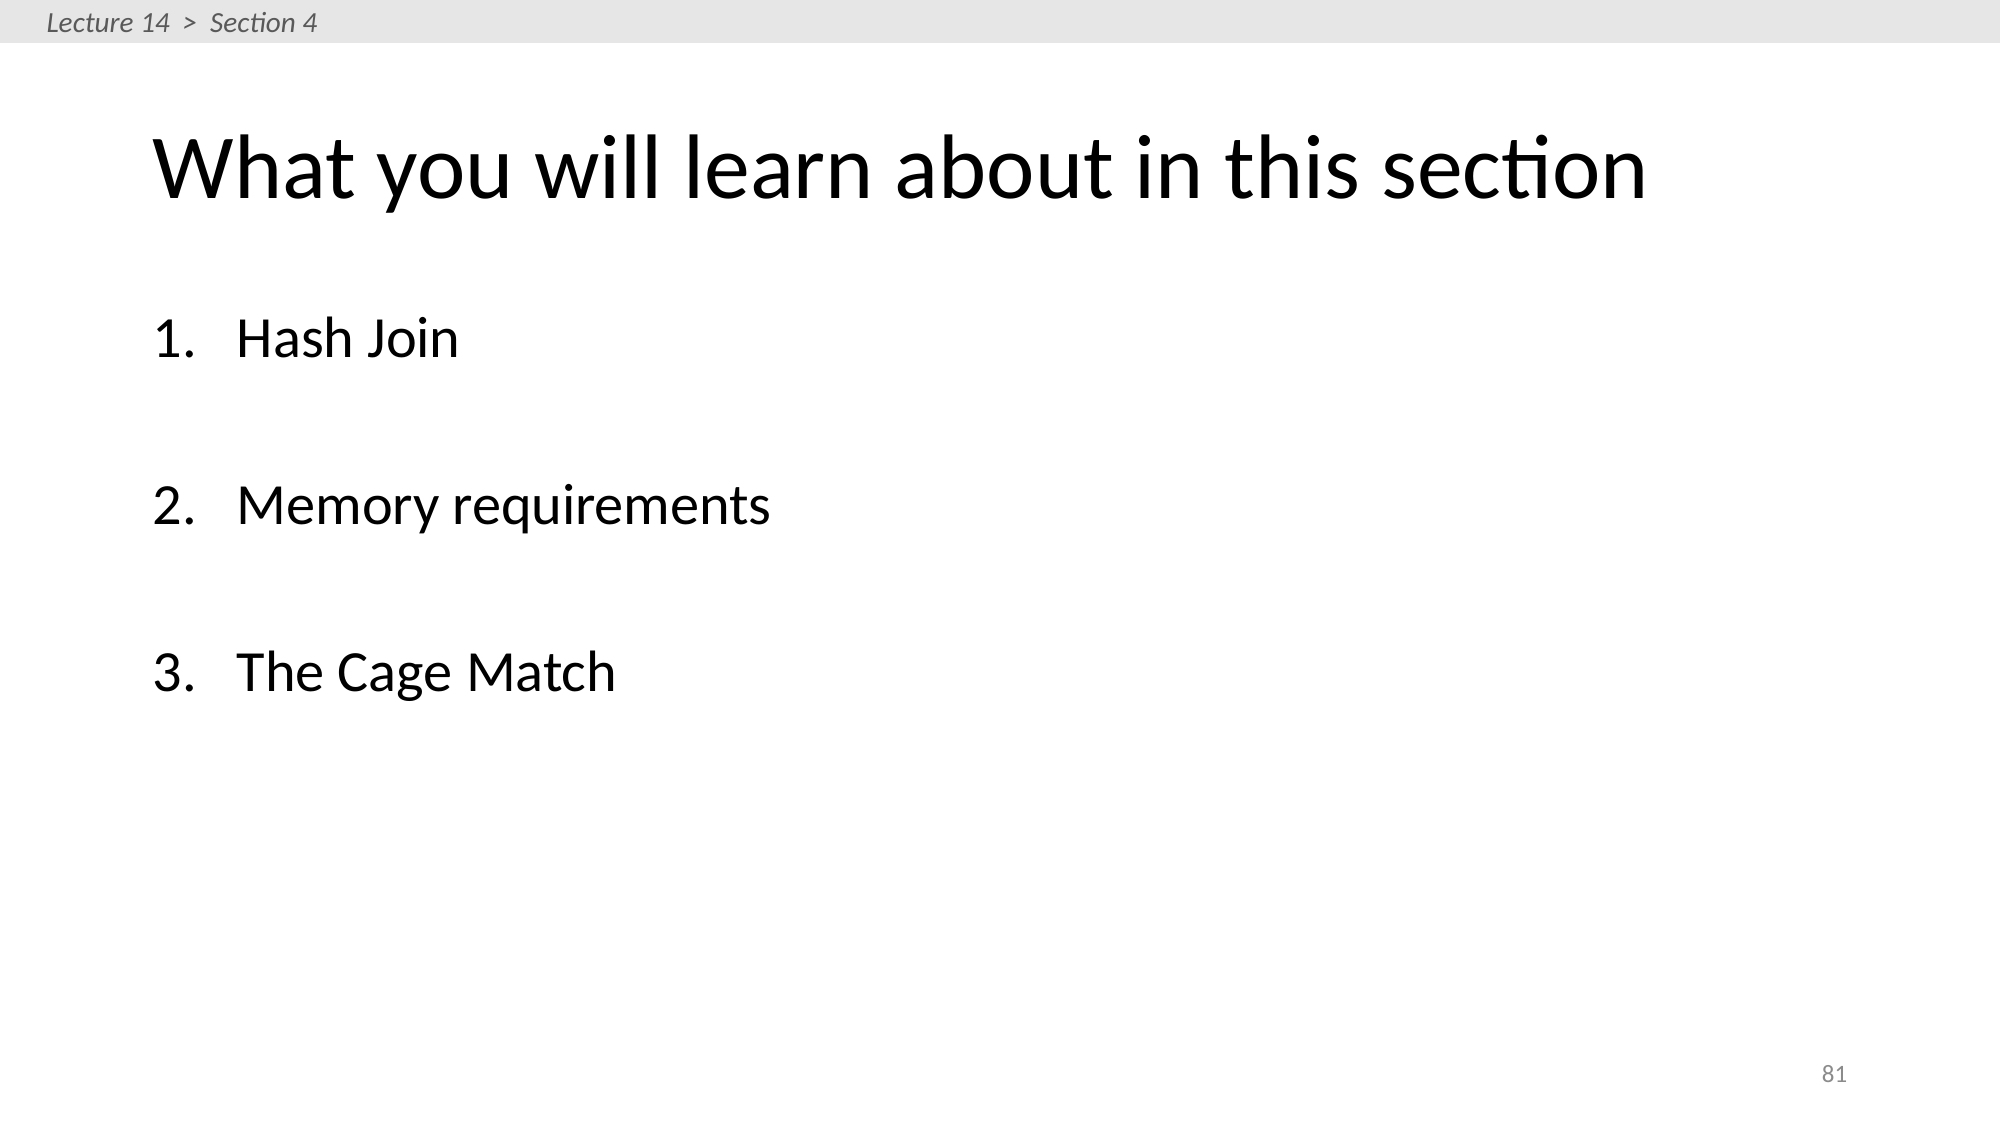

Lecture 14  >  Section 4
# What you will learn about in this section
Hash Join

Memory requirements

The Cage Match
81